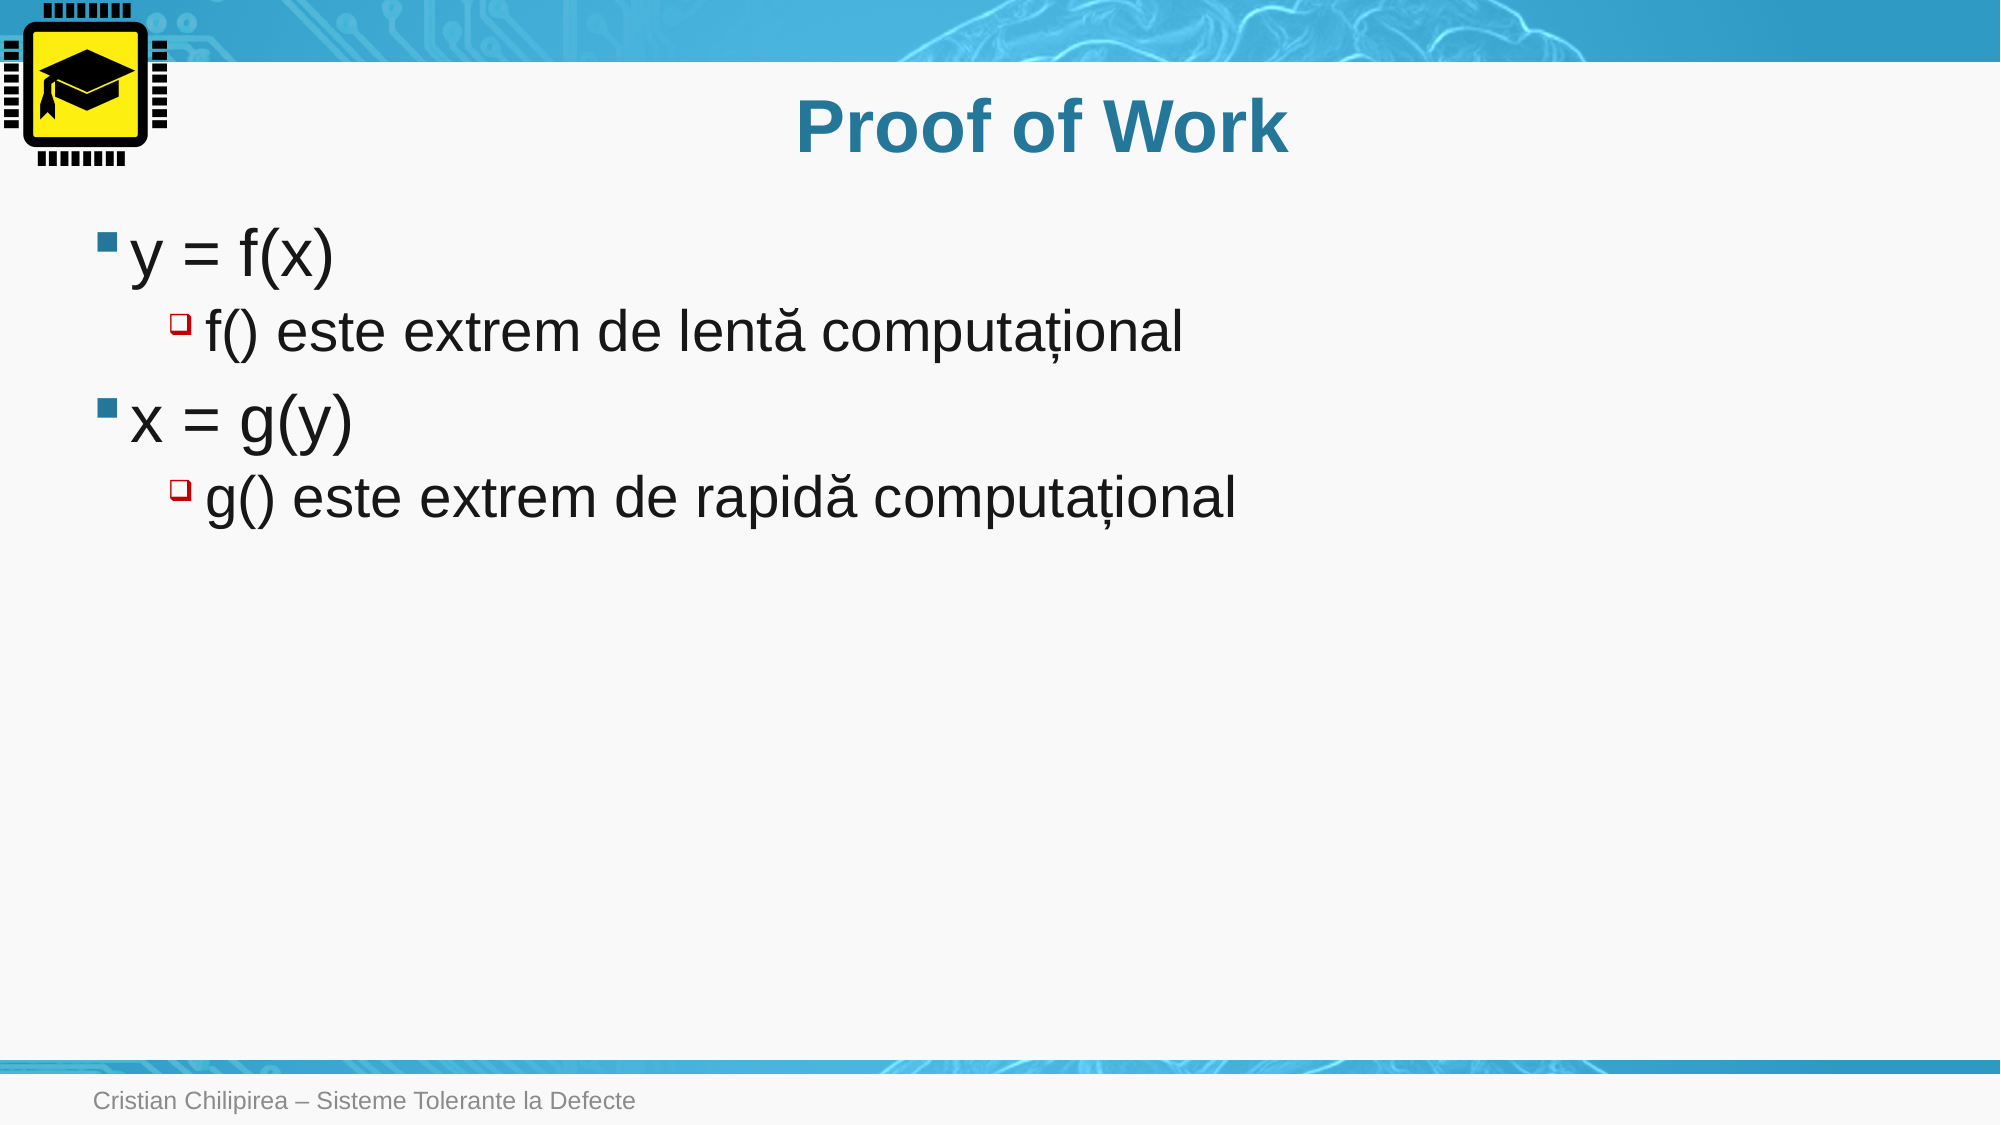

# Proof of Work
y = f(x)
f() este extrem de lentă computațional
x = g(y)
g() este extrem de rapidă computațional

Cristian Chilipirea – Sisteme Tolerante la Defecte